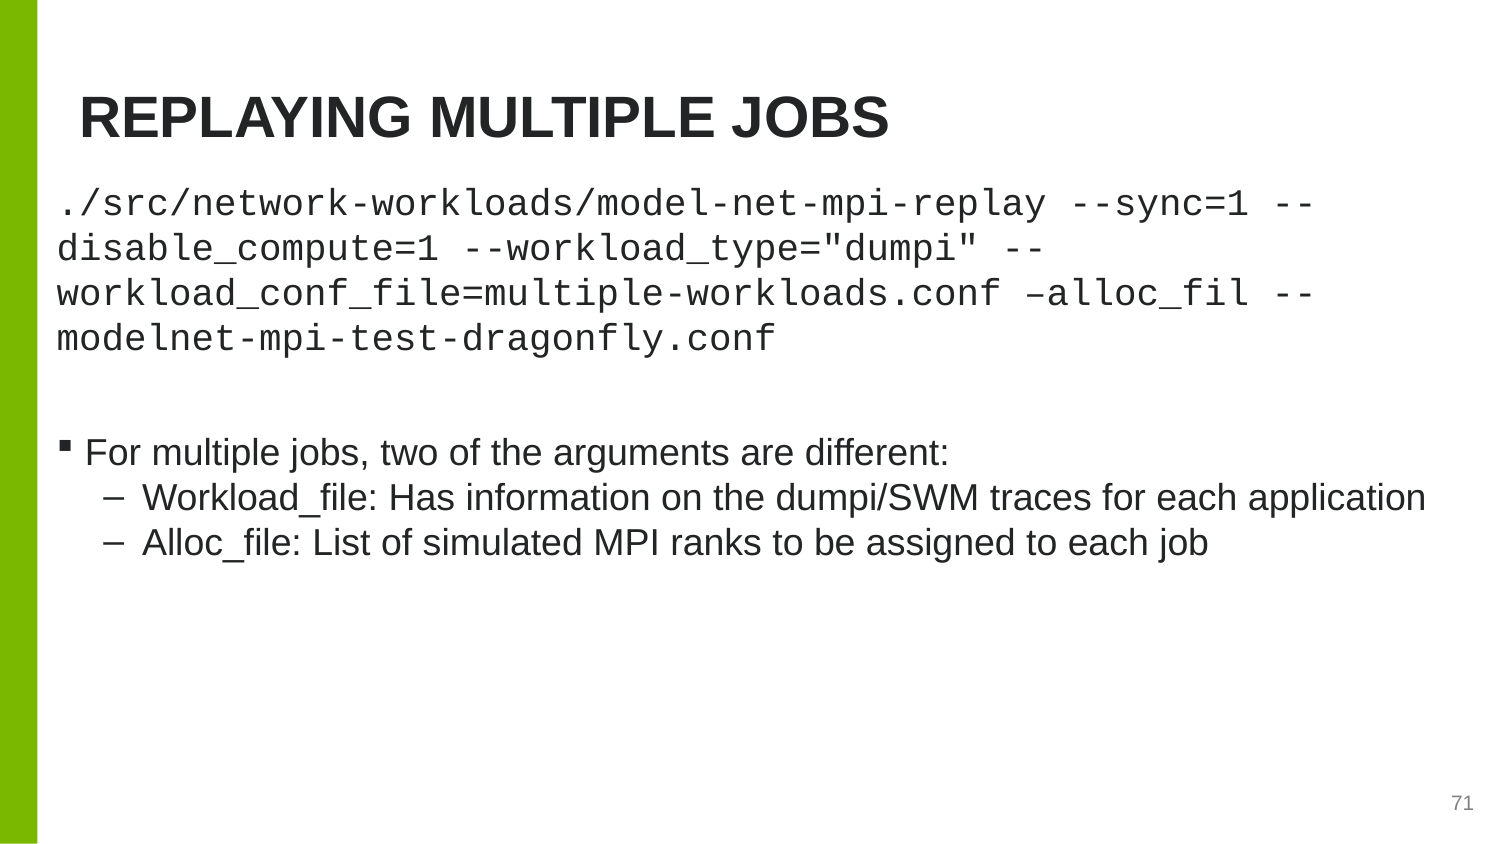

# Replaying multiple jobs
./src/network-workloads/model-net-mpi-replay --sync=1 --disable_compute=1 --workload_type="dumpi" --workload_conf_file=multiple-workloads.conf –alloc_fil -- modelnet-mpi-test-dragonfly.conf

For multiple jobs, two of the arguments are different:
Workload_file: Has information on the dumpi/SWM traces for each application
Alloc_file: List of simulated MPI ranks to be assigned to each job
71